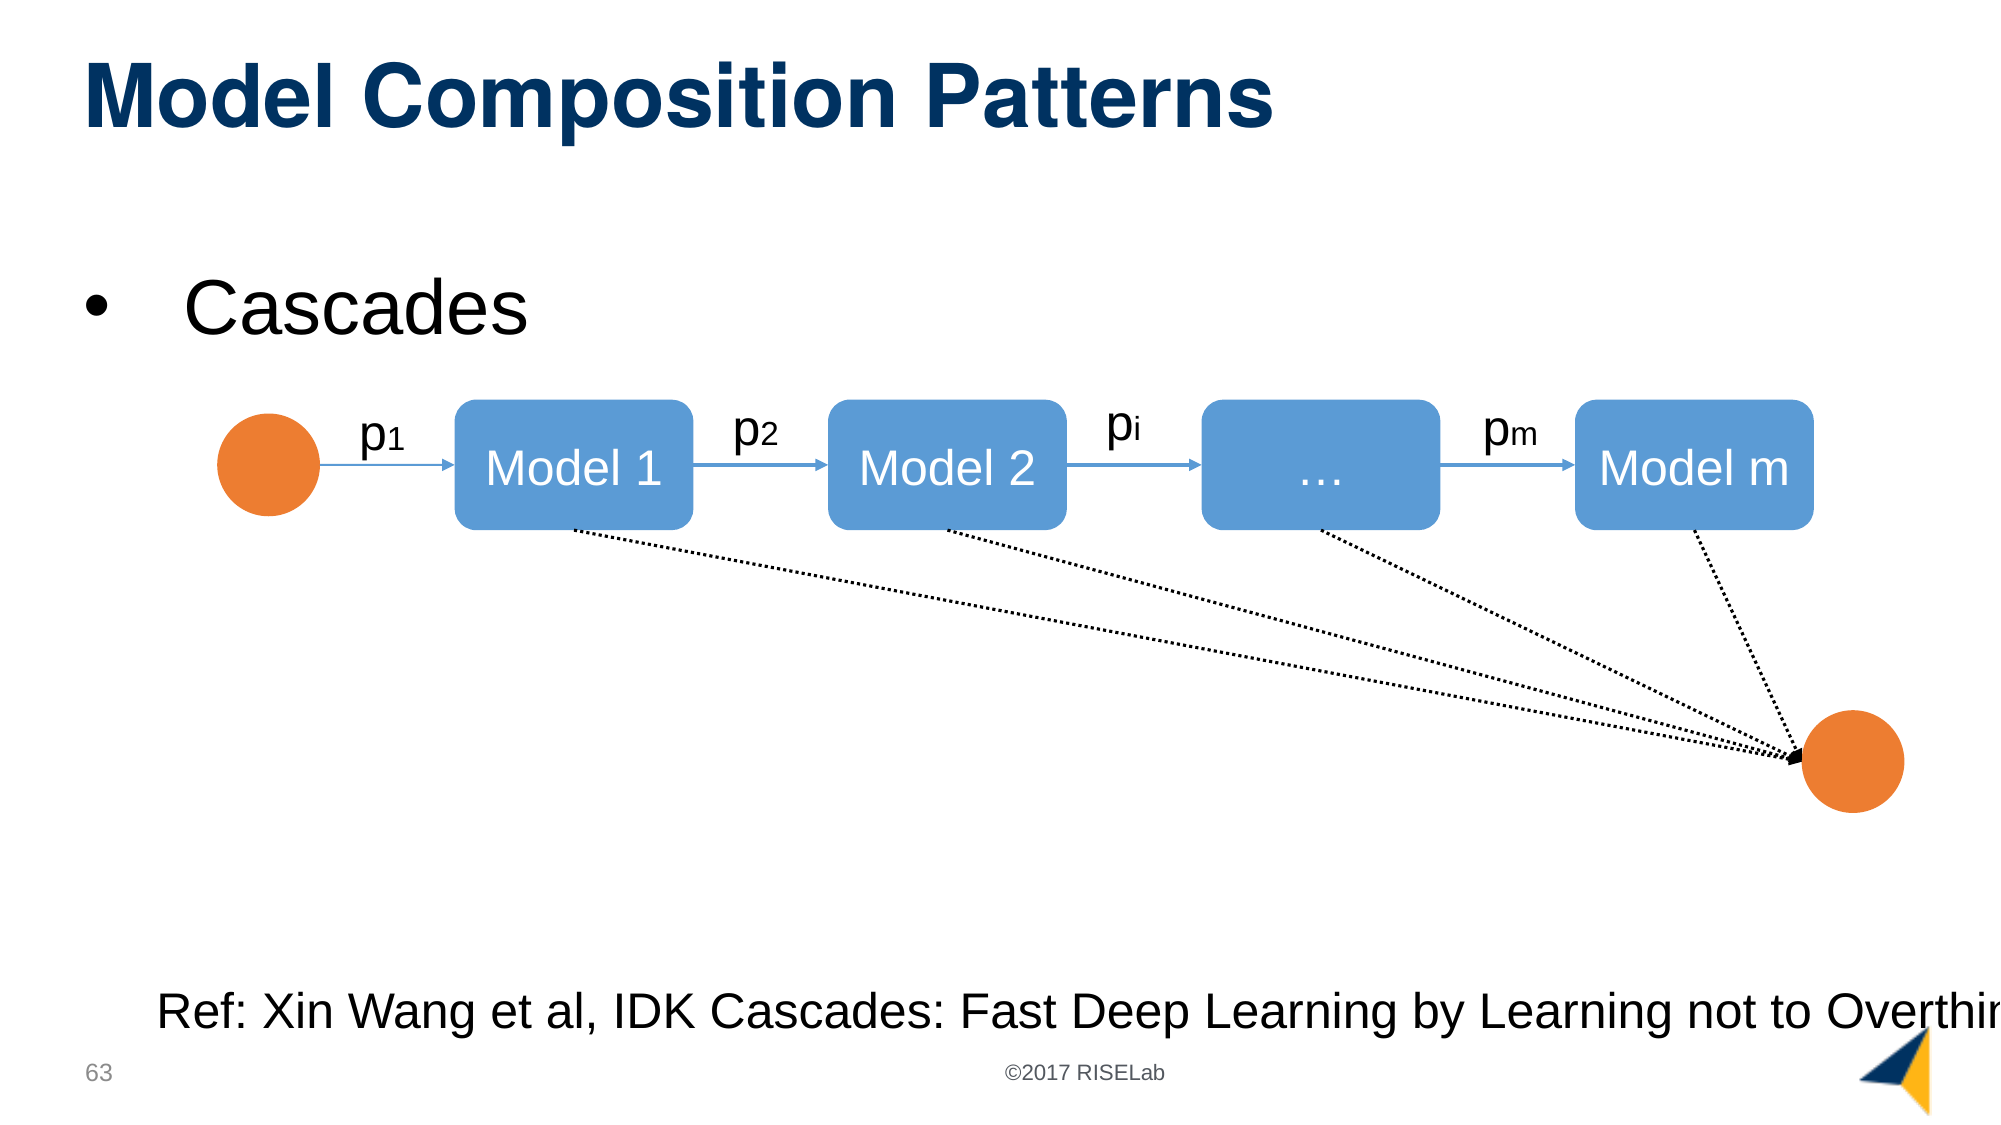

# Model Composition Patterns
Cascades

pi
p2
pm
p1
Model 1
Model 2
…
Model m

Ref: Xin Wang et al, IDK Cascades: Fast Deep Learning by Learning not to Overthink
63